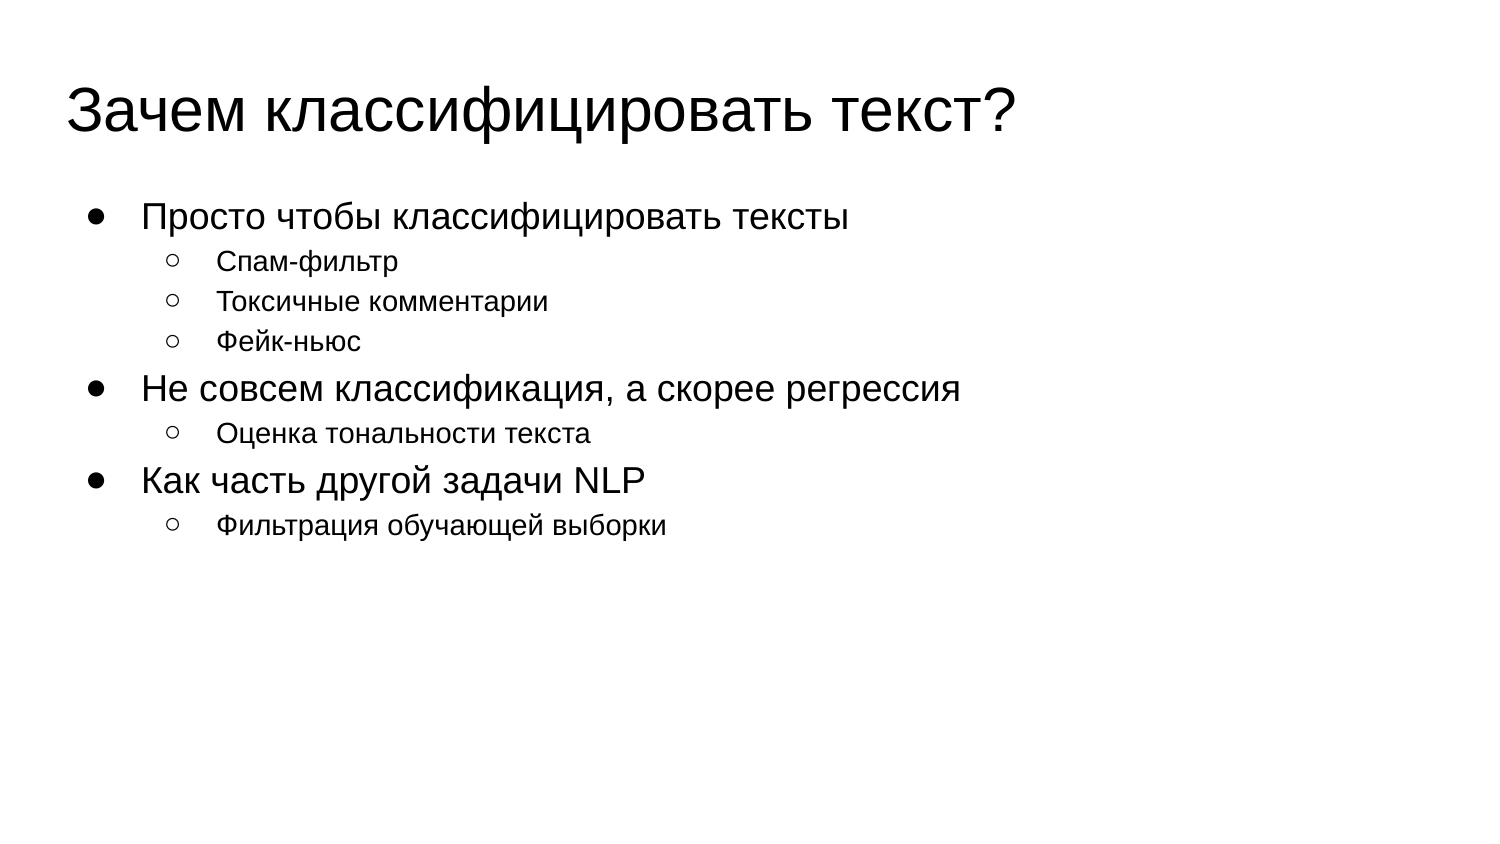

# Зачем классифицировать текст?
Просто чтобы классифицировать тексты
Спам-фильтр
Токсичные комментарии
Фейк-ньюс
Не совсем классификация, а скорее регрессия
Оценка тональности текста
Как часть другой задачи NLP
Фильтрация обучающей выборки